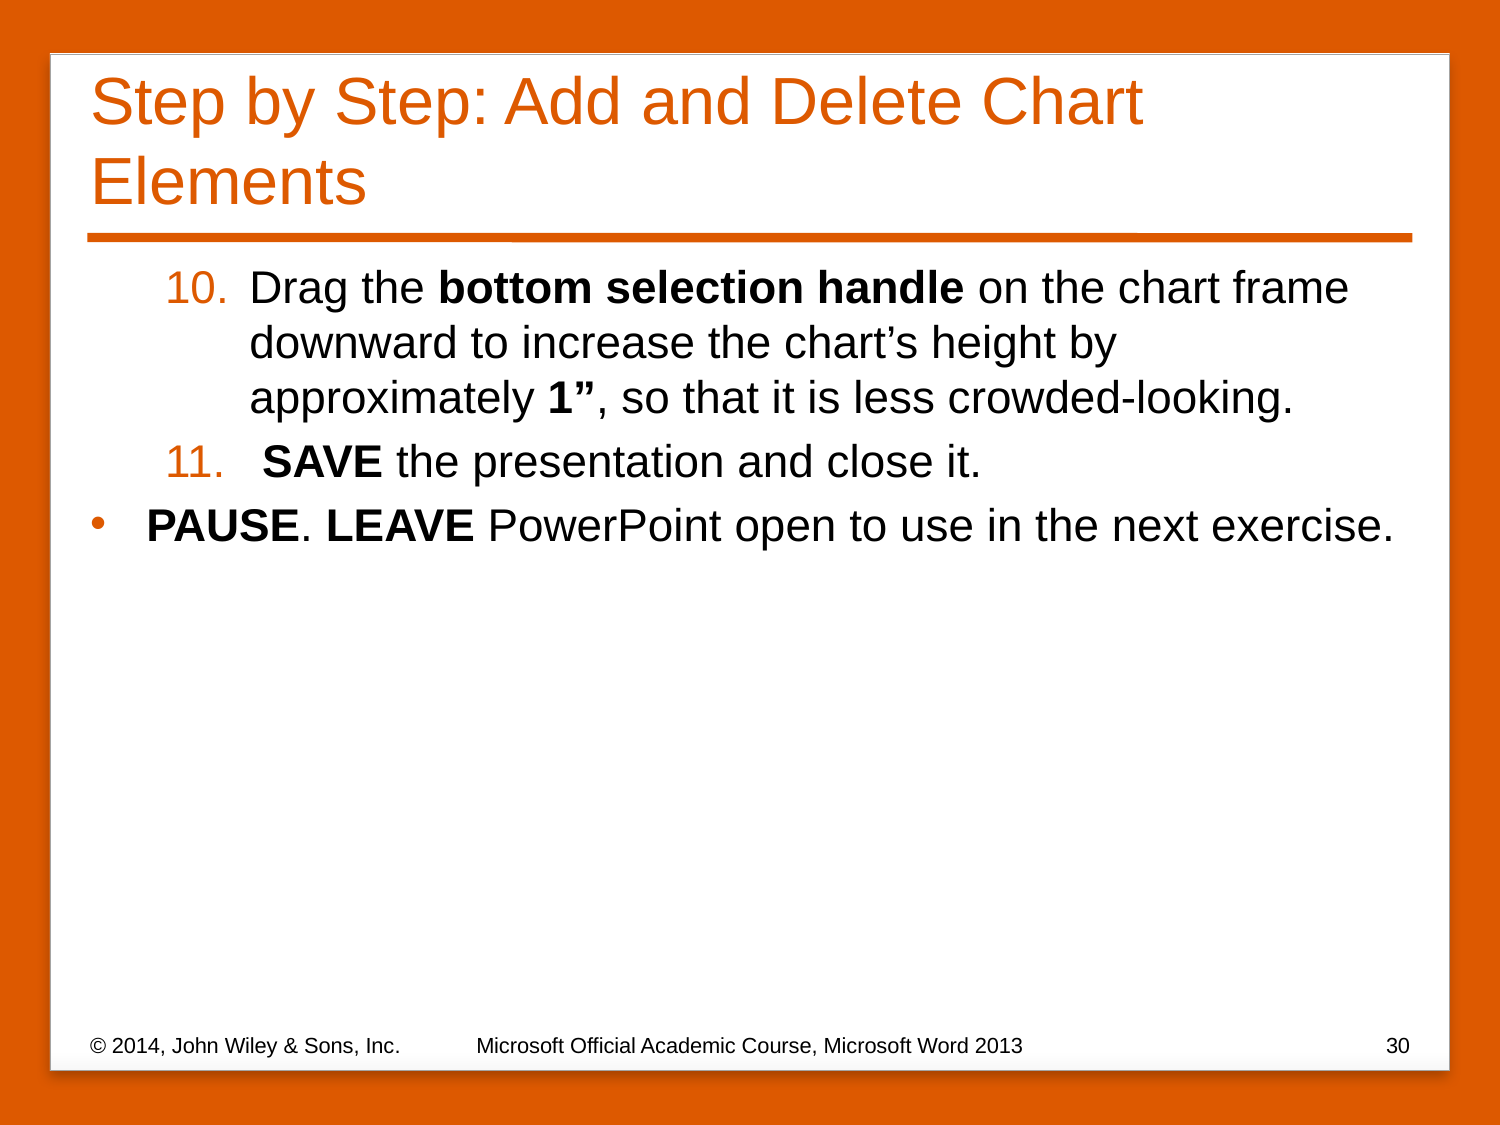

# Step by Step: Add and Delete Chart Elements
Drag the bottom selection handle on the chart frame downward to increase the chart’s height by approximately 1”, so that it is less crowded-looking.
 SAVE the presentation and close it.
PAUSE. LEAVE PowerPoint open to use in the next exercise.
© 2014, John Wiley & Sons, Inc.
Microsoft Official Academic Course, Microsoft Word 2013
30